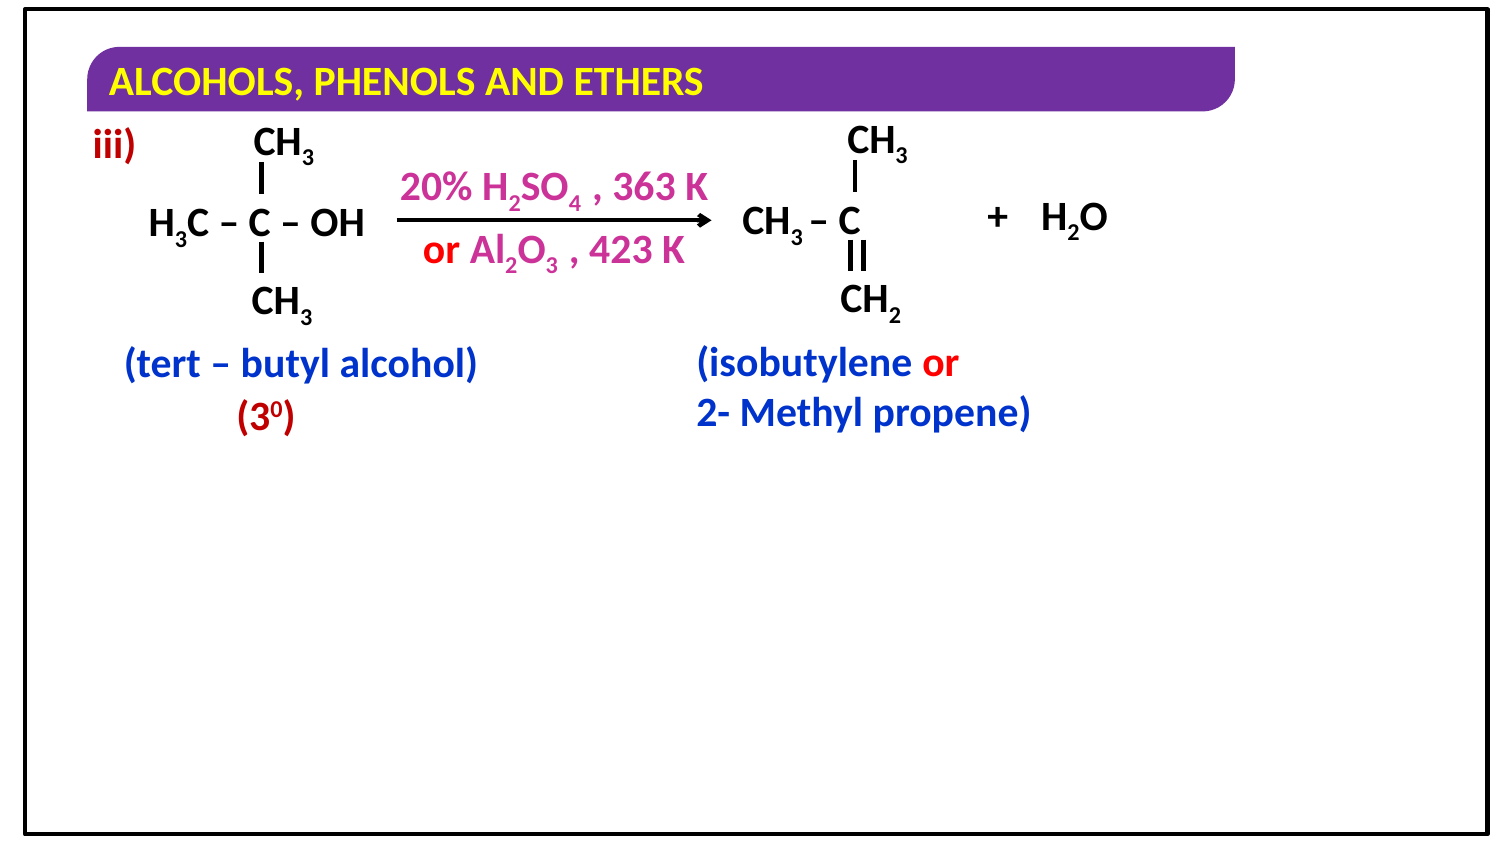

CH3
CH3 – C
CH2
CH3
H3C – C – OH
CH3
iii)
20% H2SO4  , 363 K
+
H2O
or Al2O3  , 423 K
(isobutylene or     2- Methyl propene)
(tert – butyl alcohol)
(30)